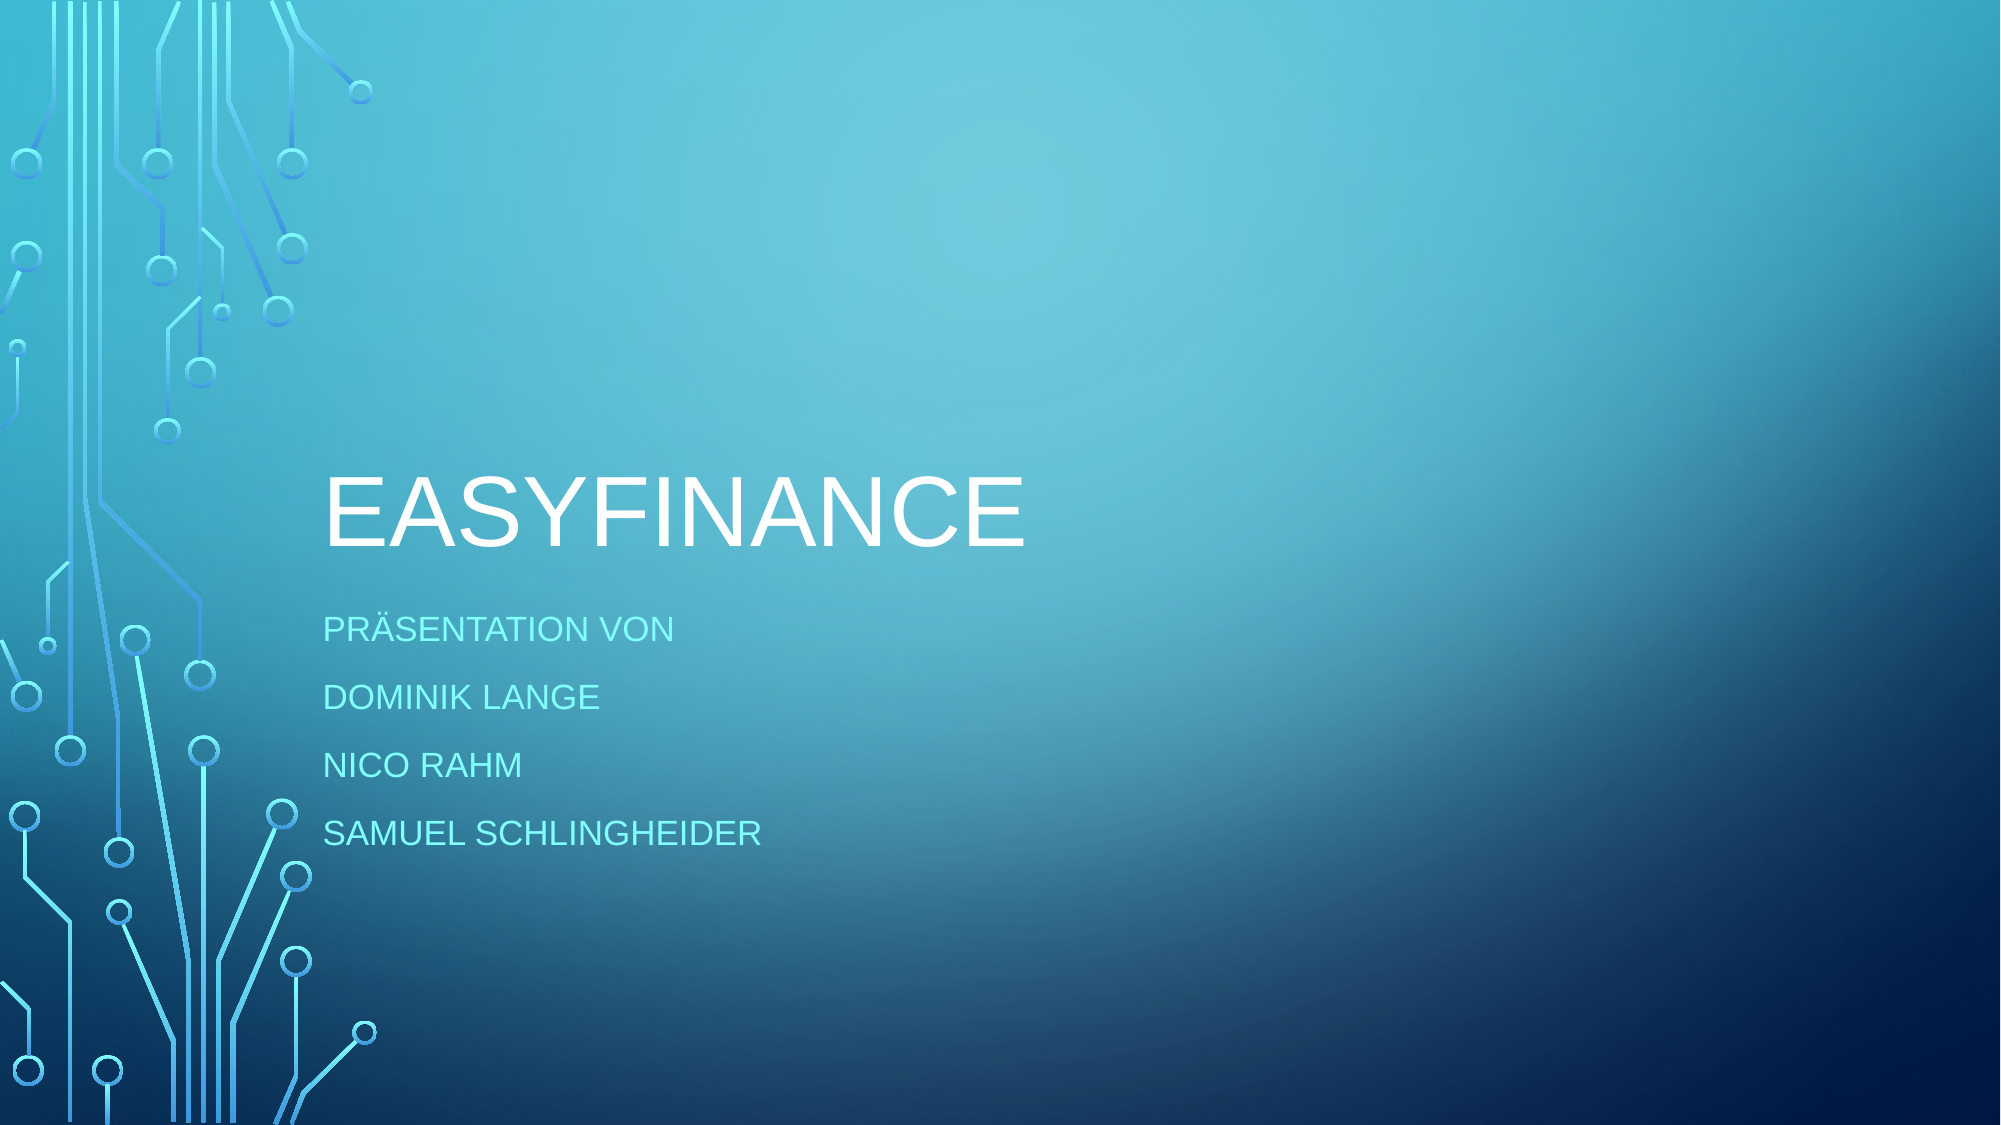

# easyfinance
Präsentation von
Dominik Lange
Nico Rahm
Samuel Schlingheider